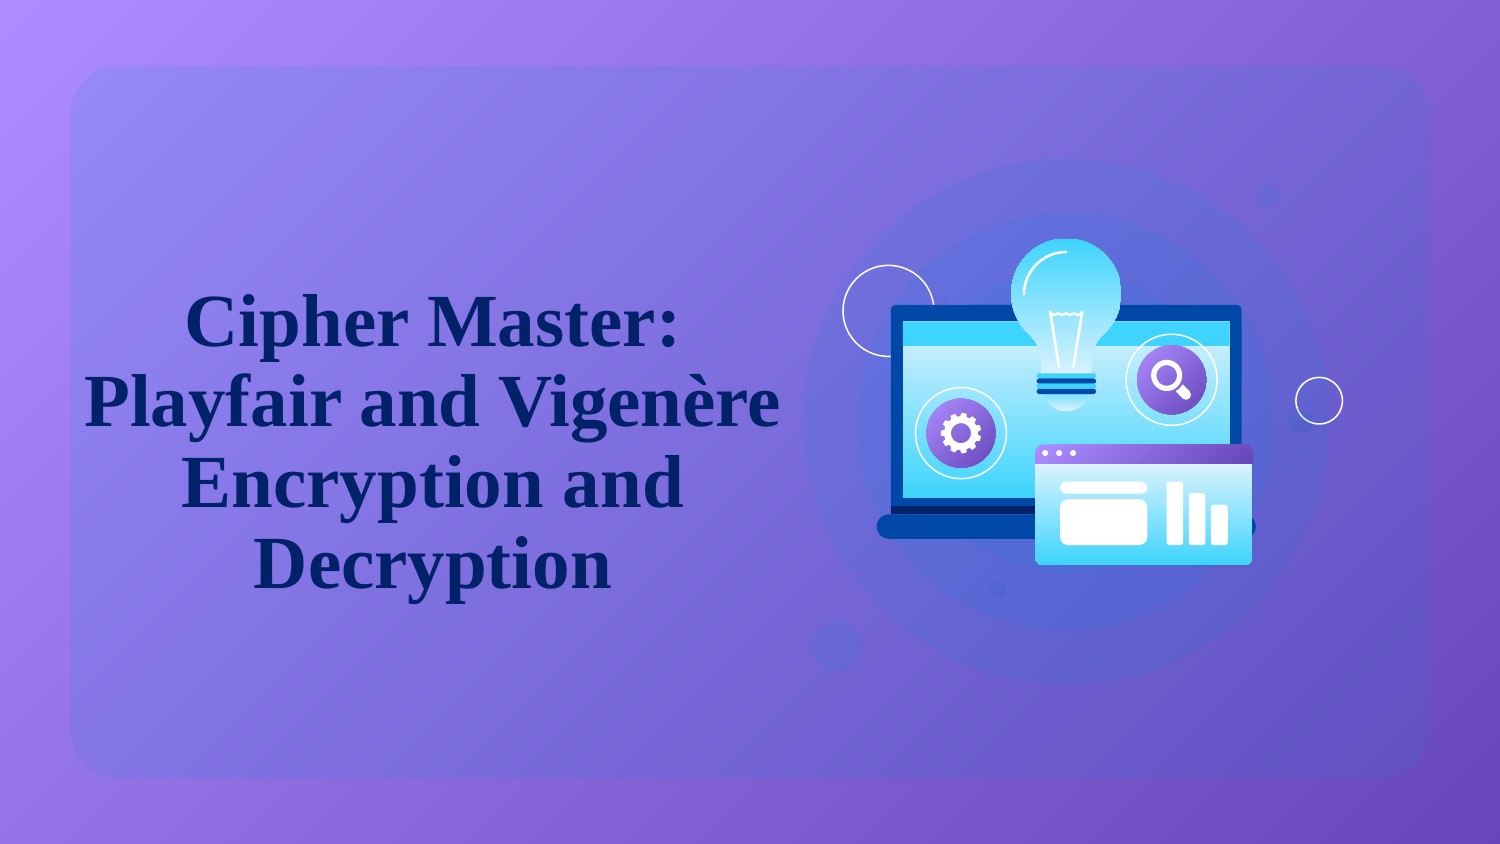

# Cipher Master: Playfair and Vigenère Encryption and Decryption